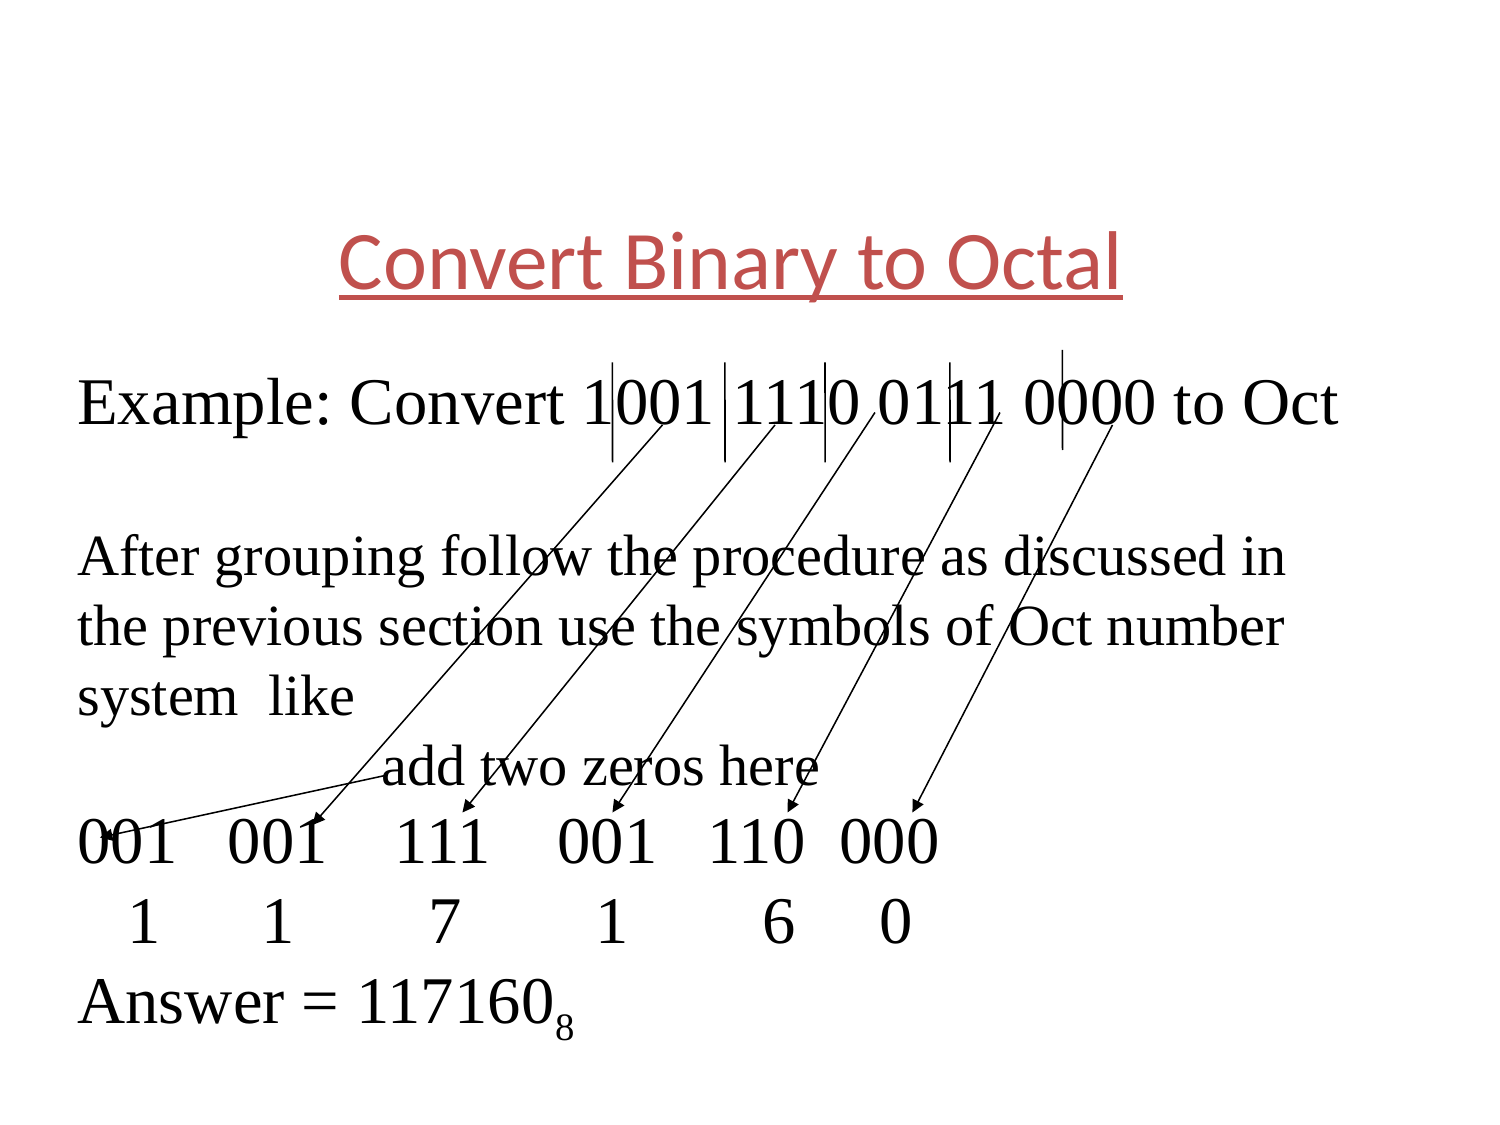

Convert Binary to Octal
Example: Convert 1001 1110 0111 0000 to Oct

After grouping follow the procedure as discussed in the previous section use the symbols of Oct number system  like
                     add two zeros here
001   001    111    001   110  000
   1      1        7        1        6     0
Answer = 1171608